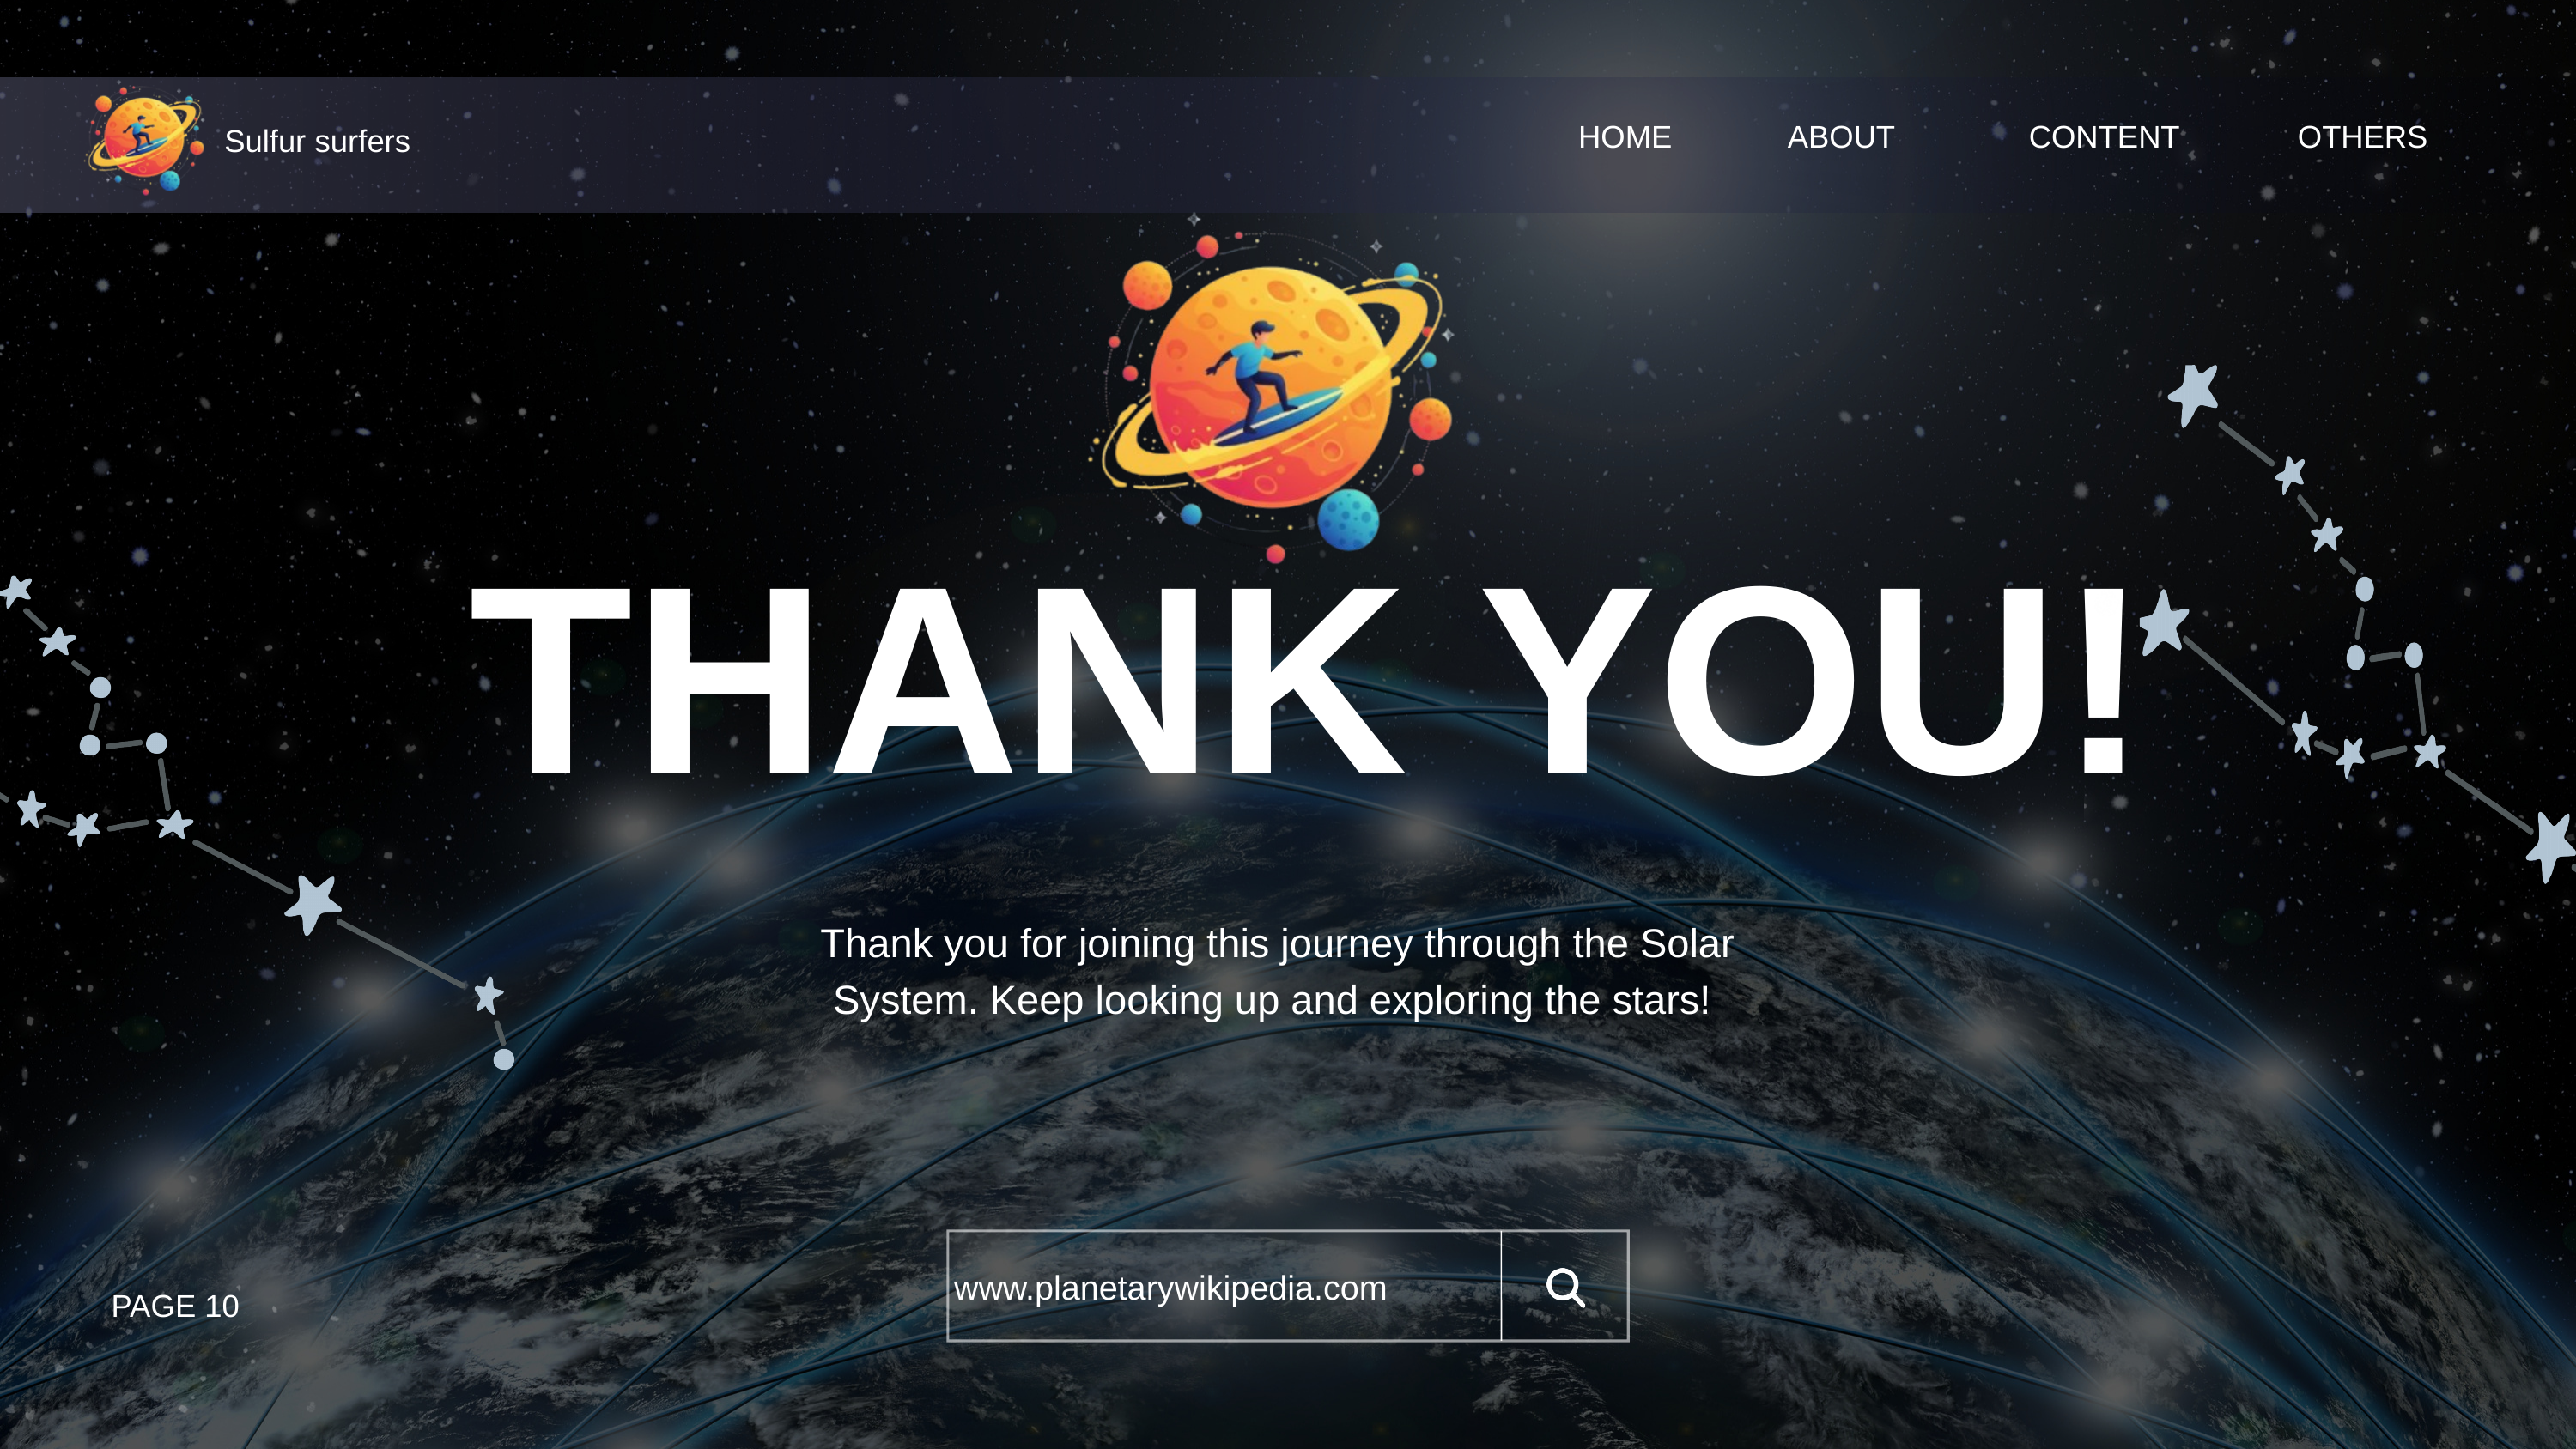

HOME
ABOUT
CONTENT
OTHERS
Sulfur surfers

THANK YOU!
Thank you for joining this journey through the Solar System. Keep looking up and exploring the stars!

www.planetarywikipedia.com

PAGE 10